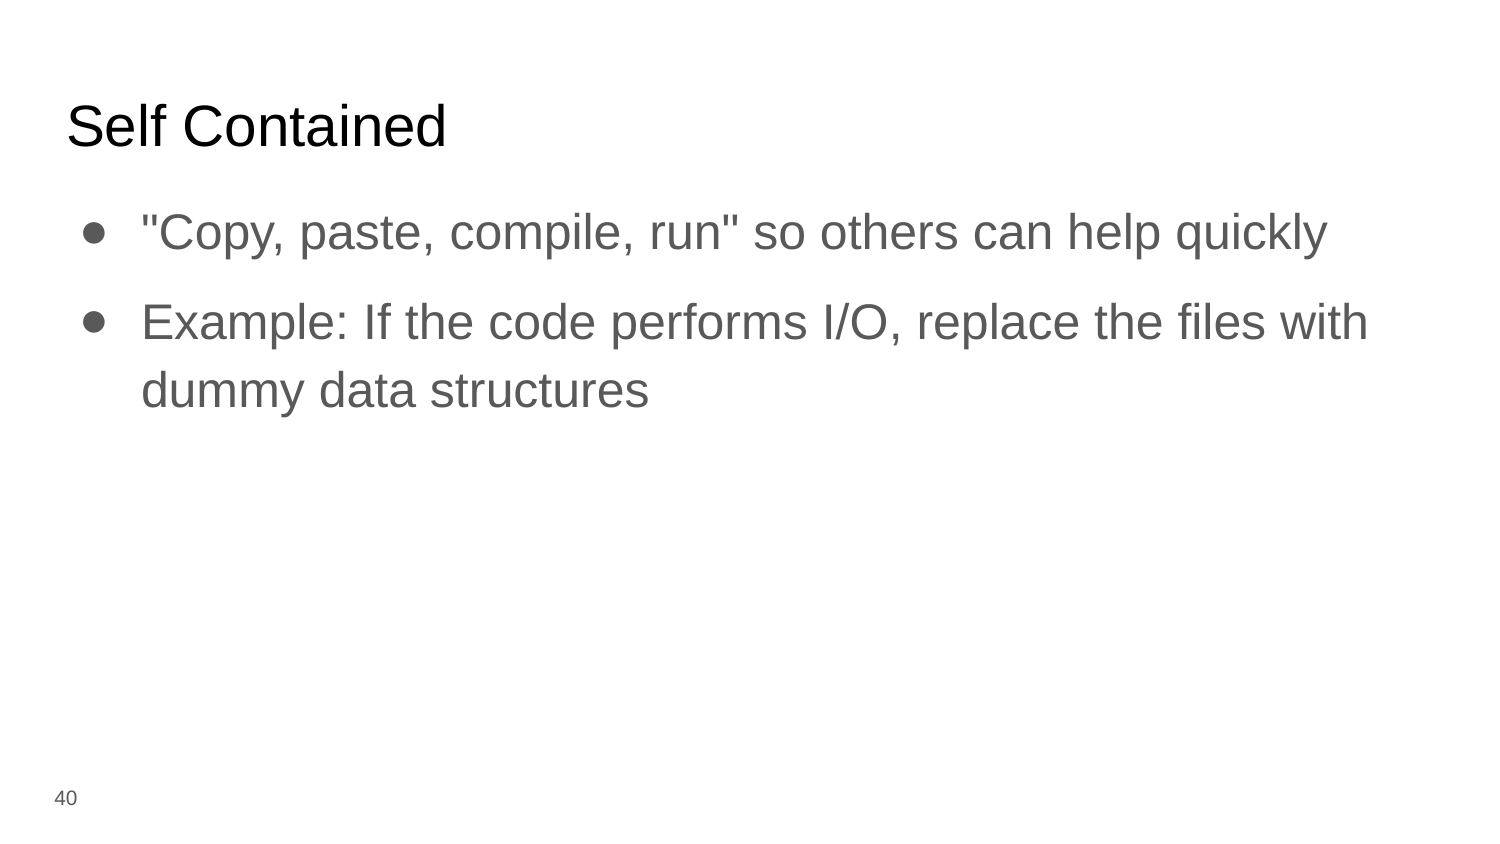

# Self Contained

"Copy, paste, compile, run" so others can help quickly
Example: If the code performs I/O, replace the files with dummy data structures
40